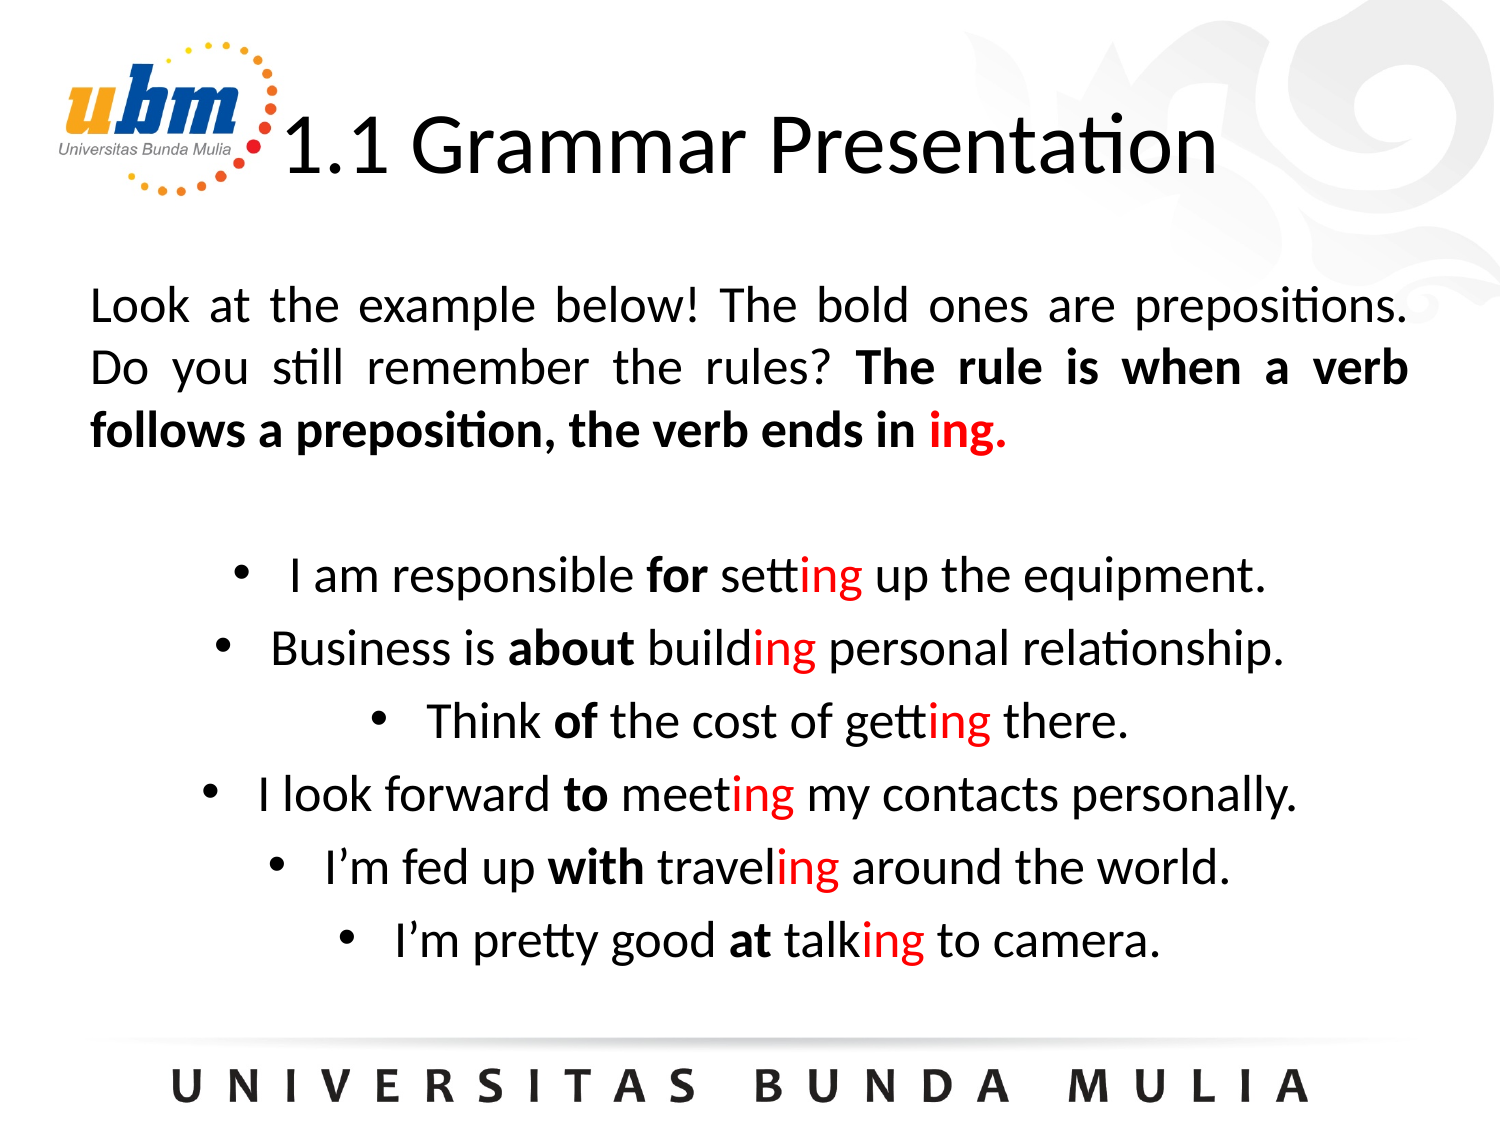

1.1 Grammar Presentation
Look at the example below! The bold ones are prepositions. Do you still remember the rules? The rule is when a verb follows a preposition, the verb ends in ing.

I am responsible for setting up the equipment.
Business is about building personal relationship.
Think of the cost of getting there.
I look forward to meeting my contacts personally.
I’m fed up with traveling around the world.
I’m pretty good at talking to camera.